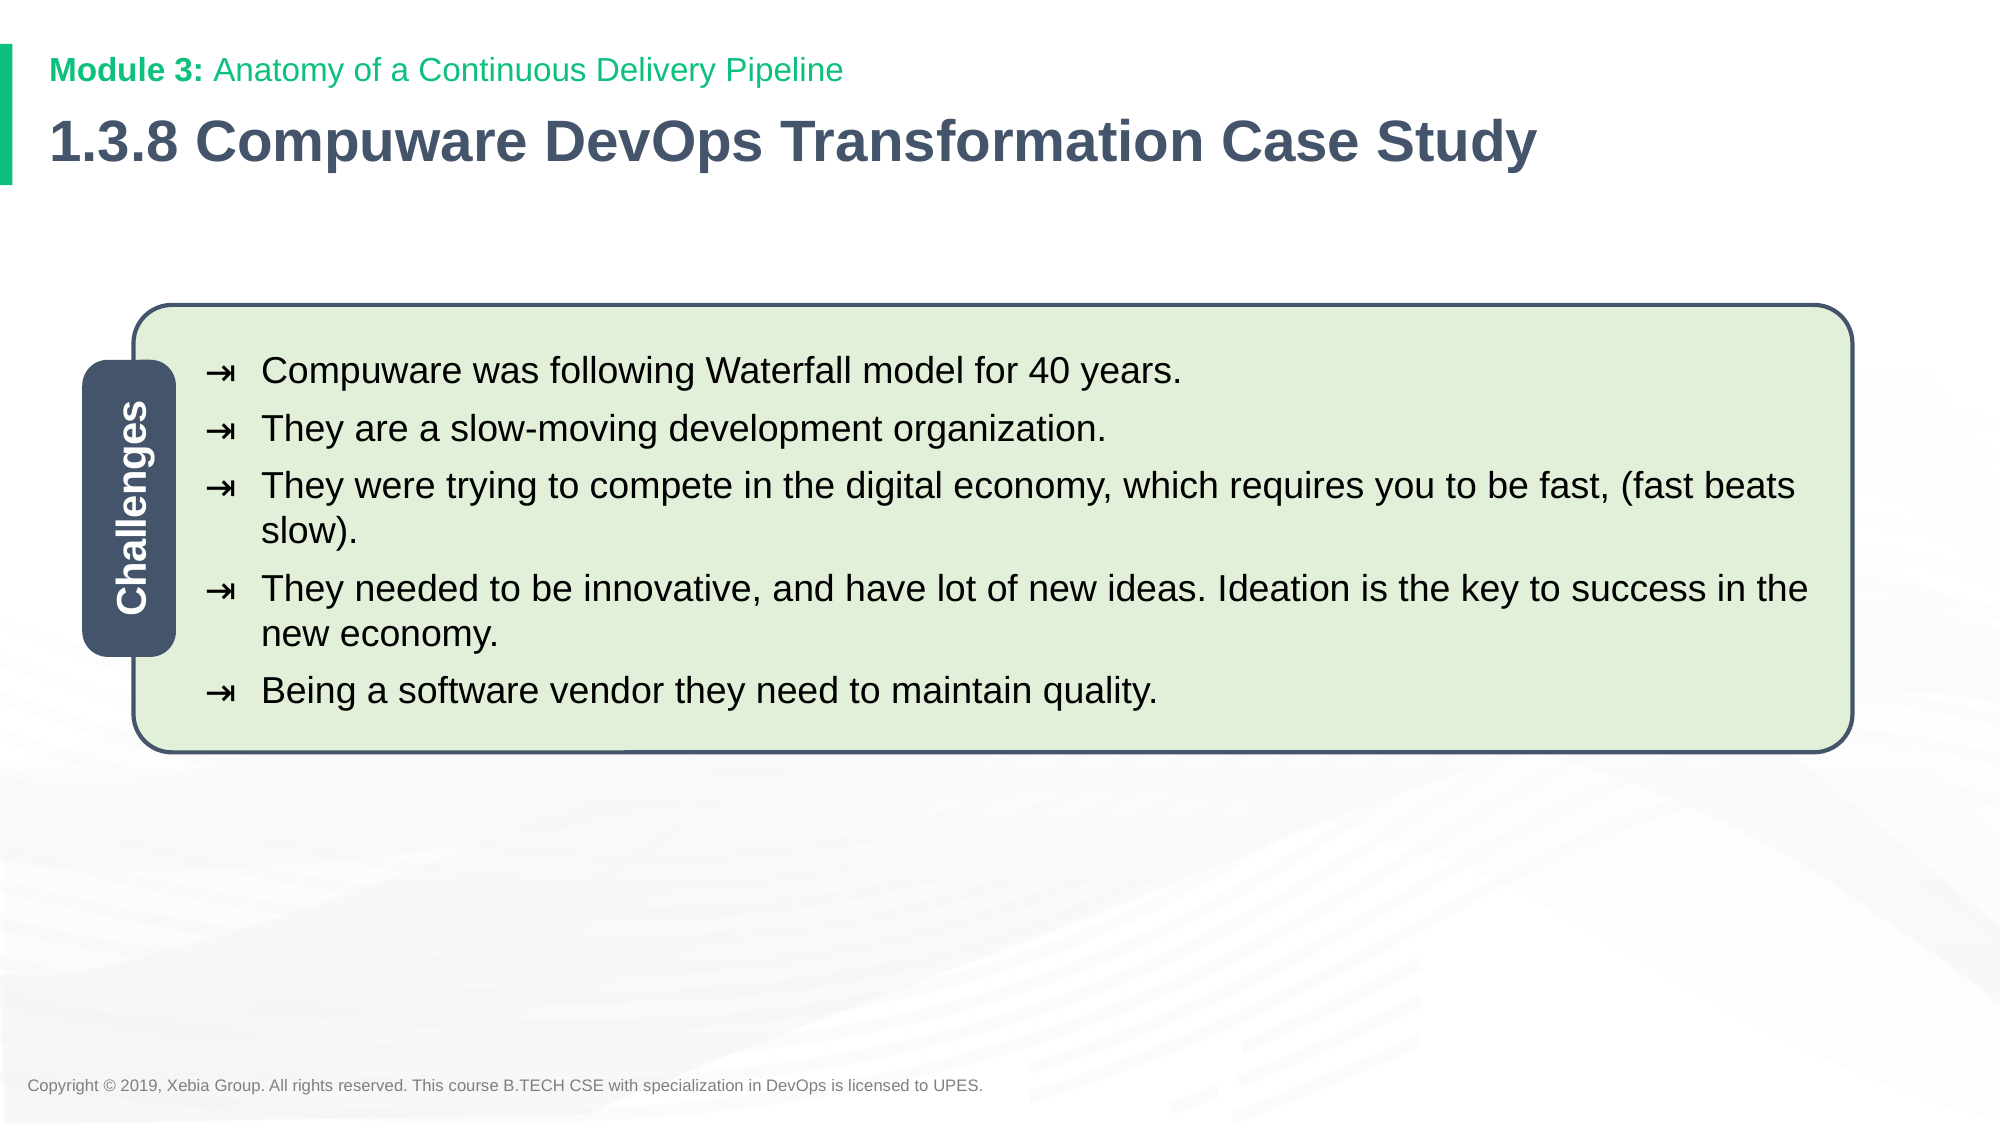

# 1.3.8 Compuware DevOps Transformation Case Study

Compuware was following Waterfall model for 40 years.
They are a slow-moving development organization.
They were trying to compete in the digital economy, which requires you to be fast, (fast beats slow).
They needed to be innovative, and have lot of new ideas. Ideation is the key to success in the new economy.
Being a software vendor they need to maintain quality.
Challenges